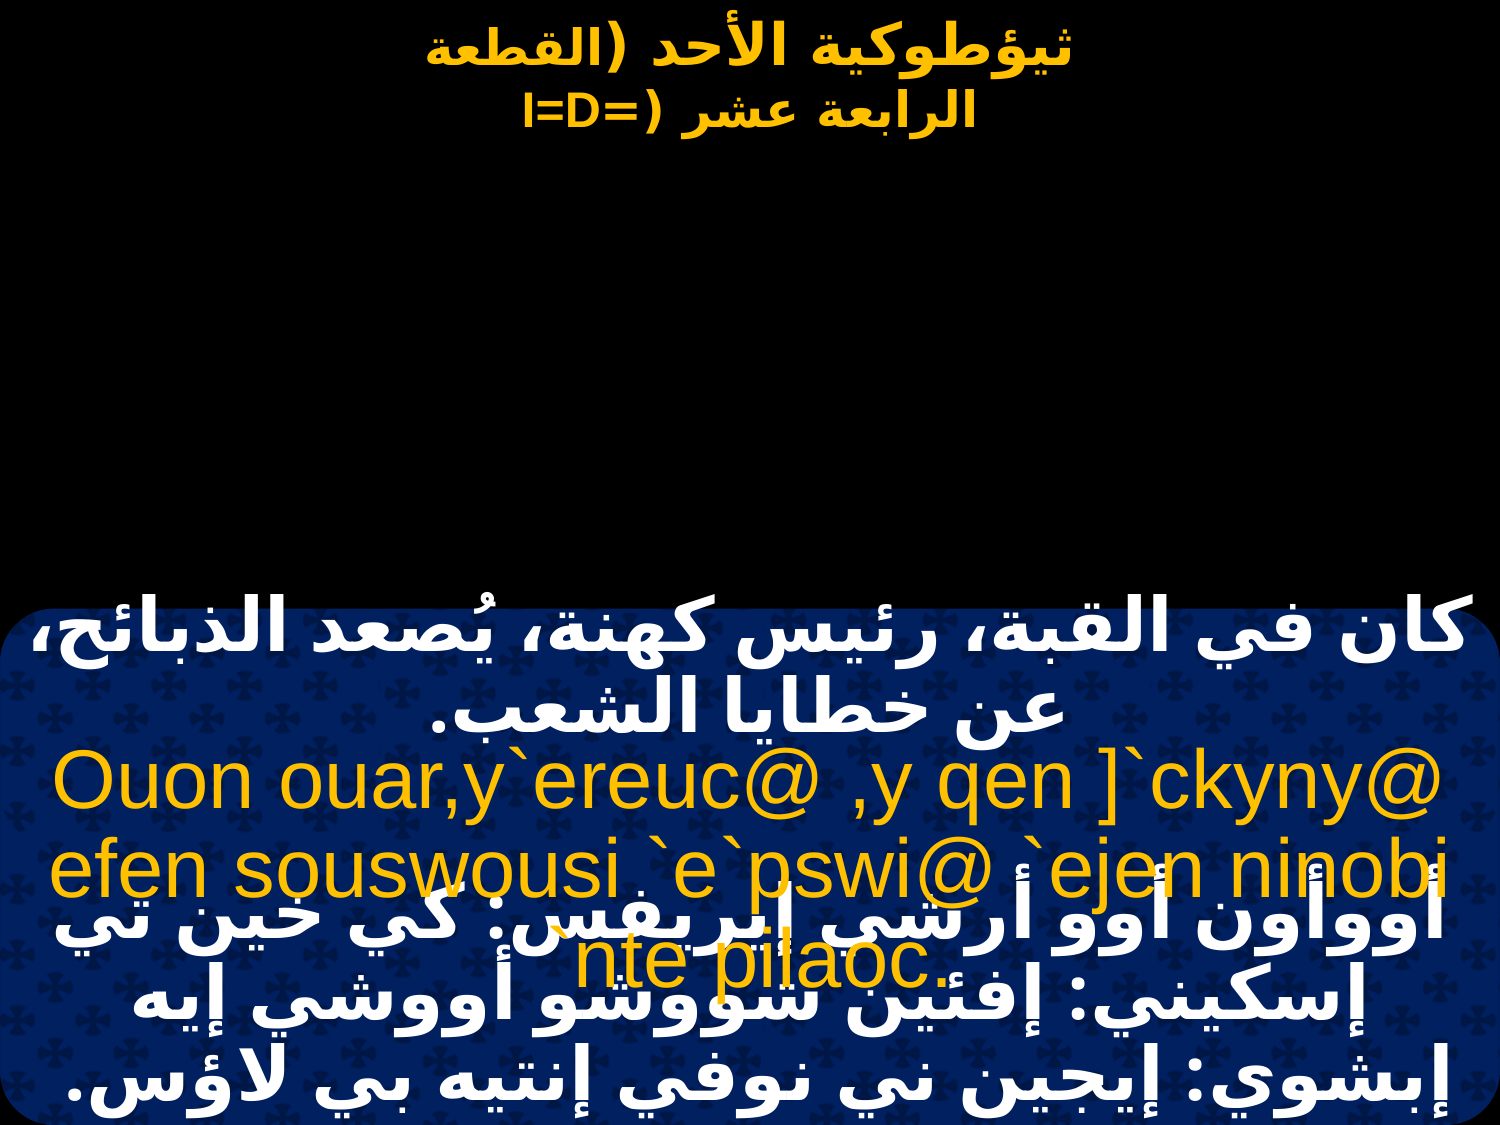

كان في القبة، رئيس كهنة، يُصعد الذبائح، عن خطايا الشعب.
Ouon ouar,y`ereuc@ ,y qen ]`ckyny@ efen souswousi `e`pswi@ `ejen ninobi `nte pilaoc.
أووأون أوو أرشي إيريفس: كي خين تي إسكيني: إفئين شووشو أووشي إيه إبشوي: إيجين ني نوفي إنتيه بي لاؤس.